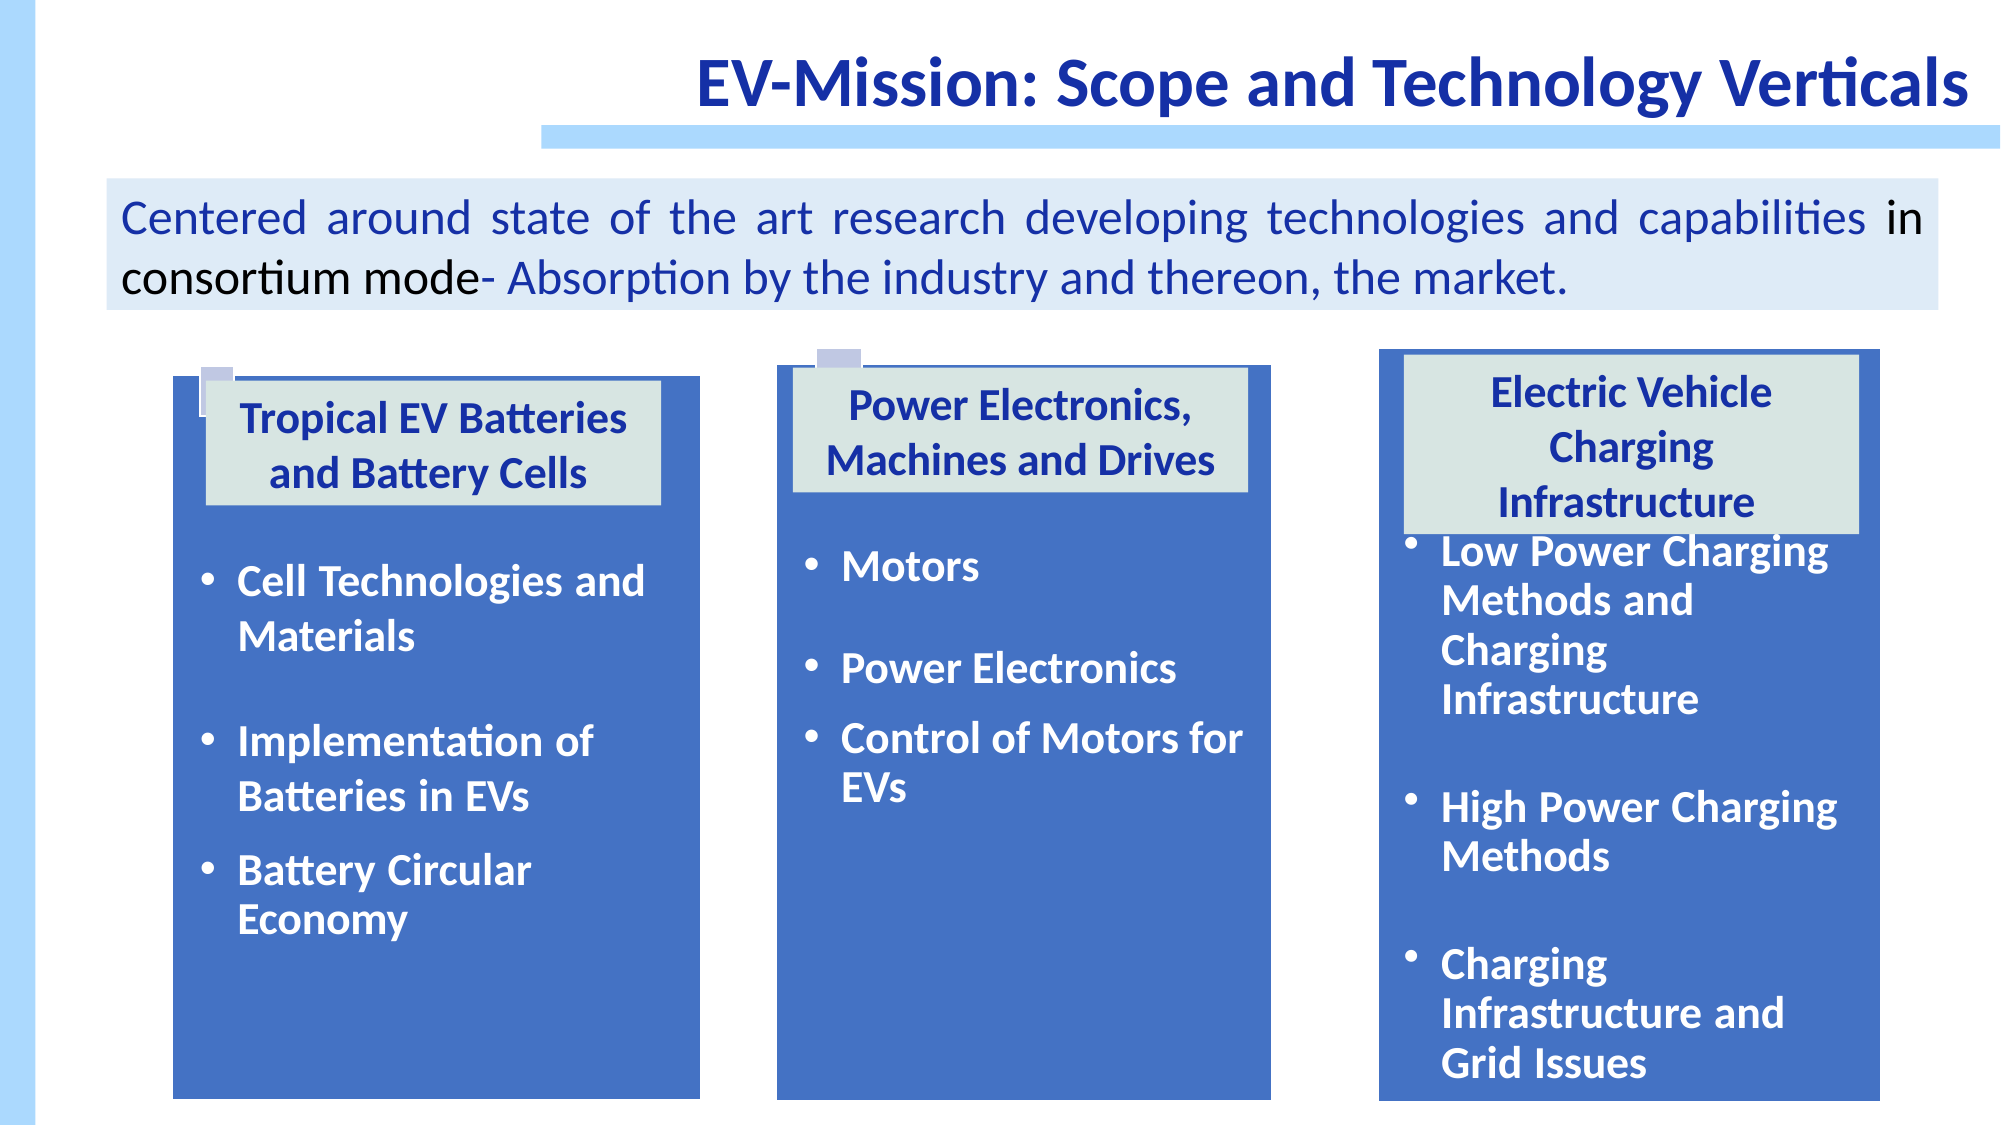

# EV-Mission: Scope and Technology Verticals
Centered around state of the art research developing technologies and capabilities in consortium mode- Absorption by the industry and thereon, the market.

Cell Technologies and Materials
Implementation of Batteries in EVs
Battery Circular Economy

Motors
Power Electronics
Control of Motors for EVs

Low Power Charging Methods and Charging Infrastructure
High Power Charging Methods
Charging Infrastructure and Grid Issues
Electric Vehicle Charging Infrastructure
Power Electronics, Machines and Drives
Tropical EV Batteries and Battery Cells